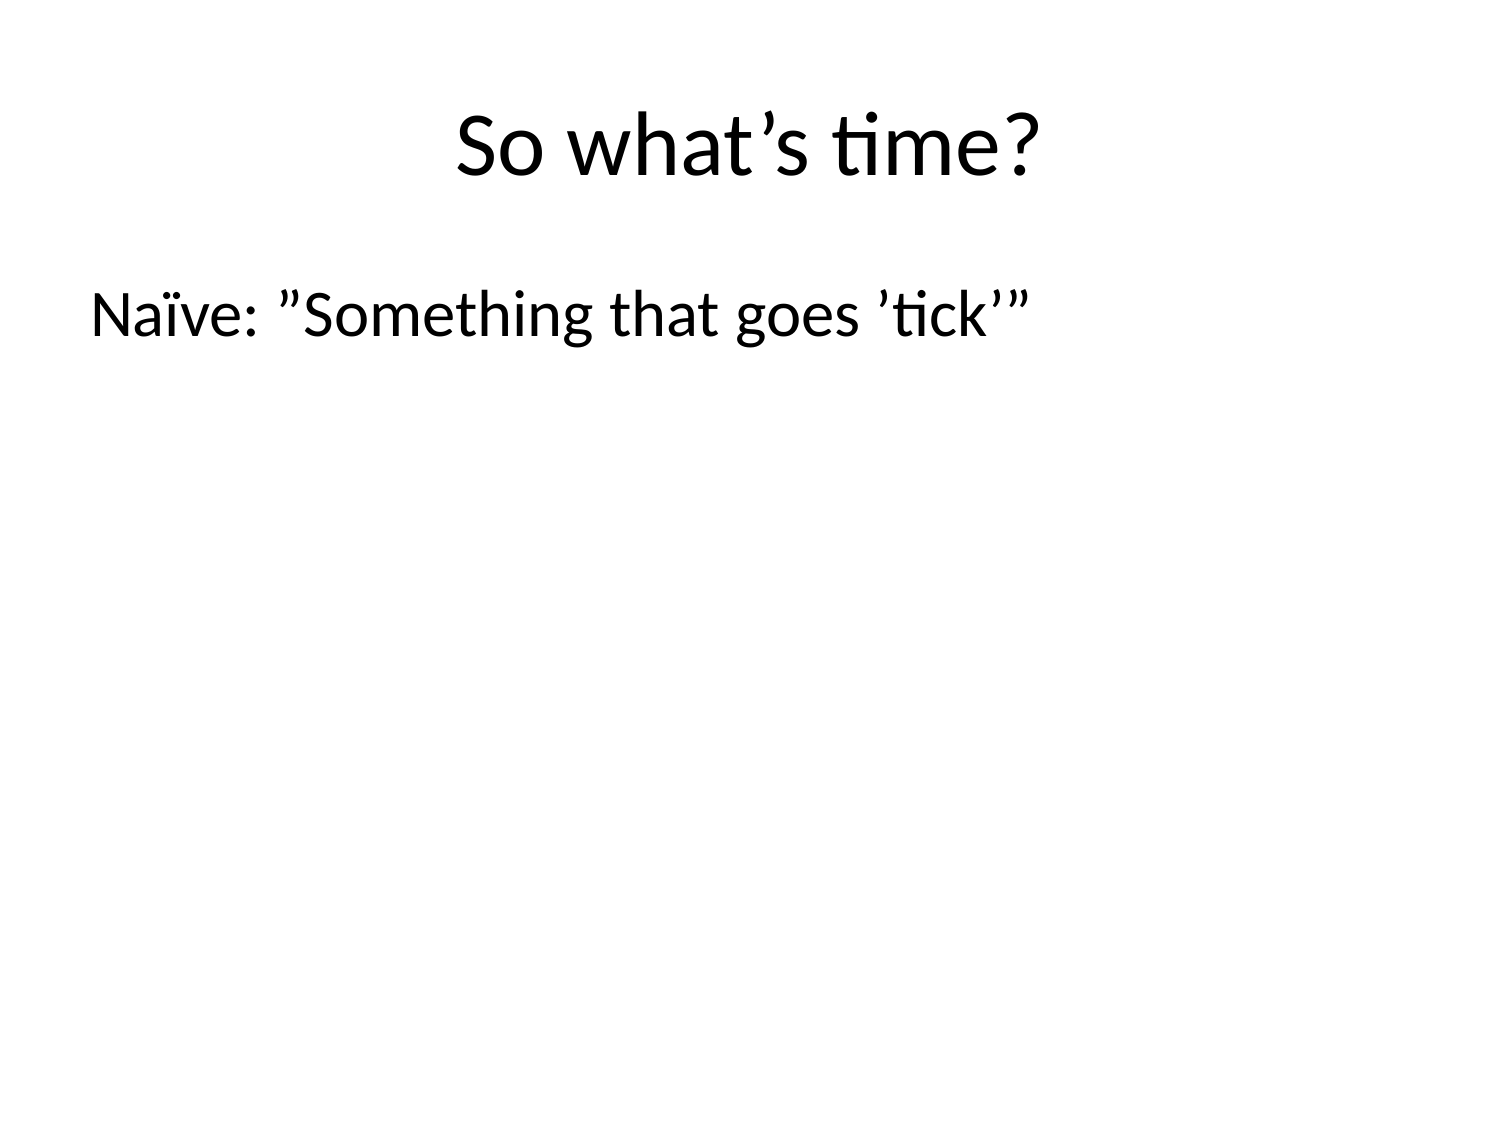

# So what’s time?
Naïve: ”Something that goes ’tick’”